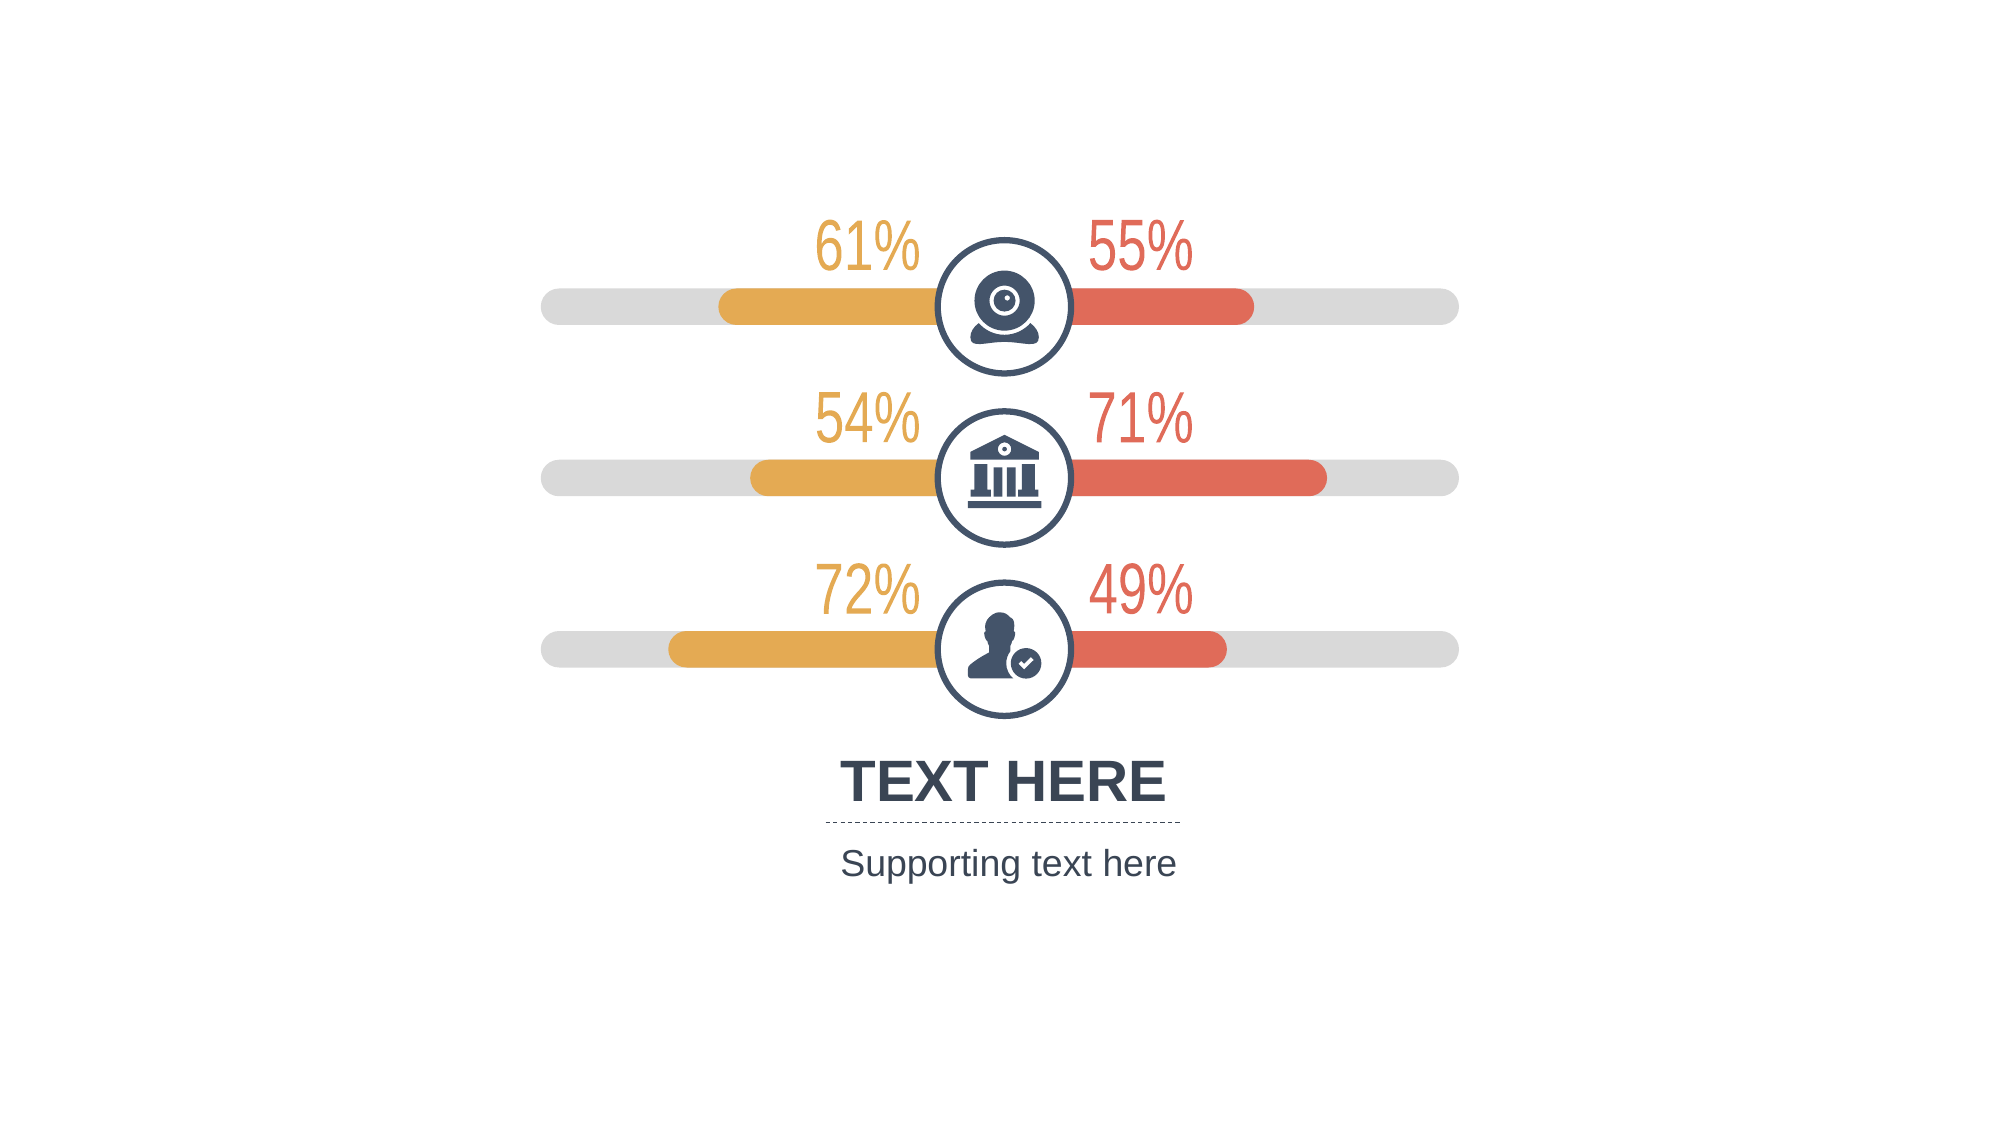

61%
55%

54%
71%

72%
49%

TEXT HERE
Supporting text here